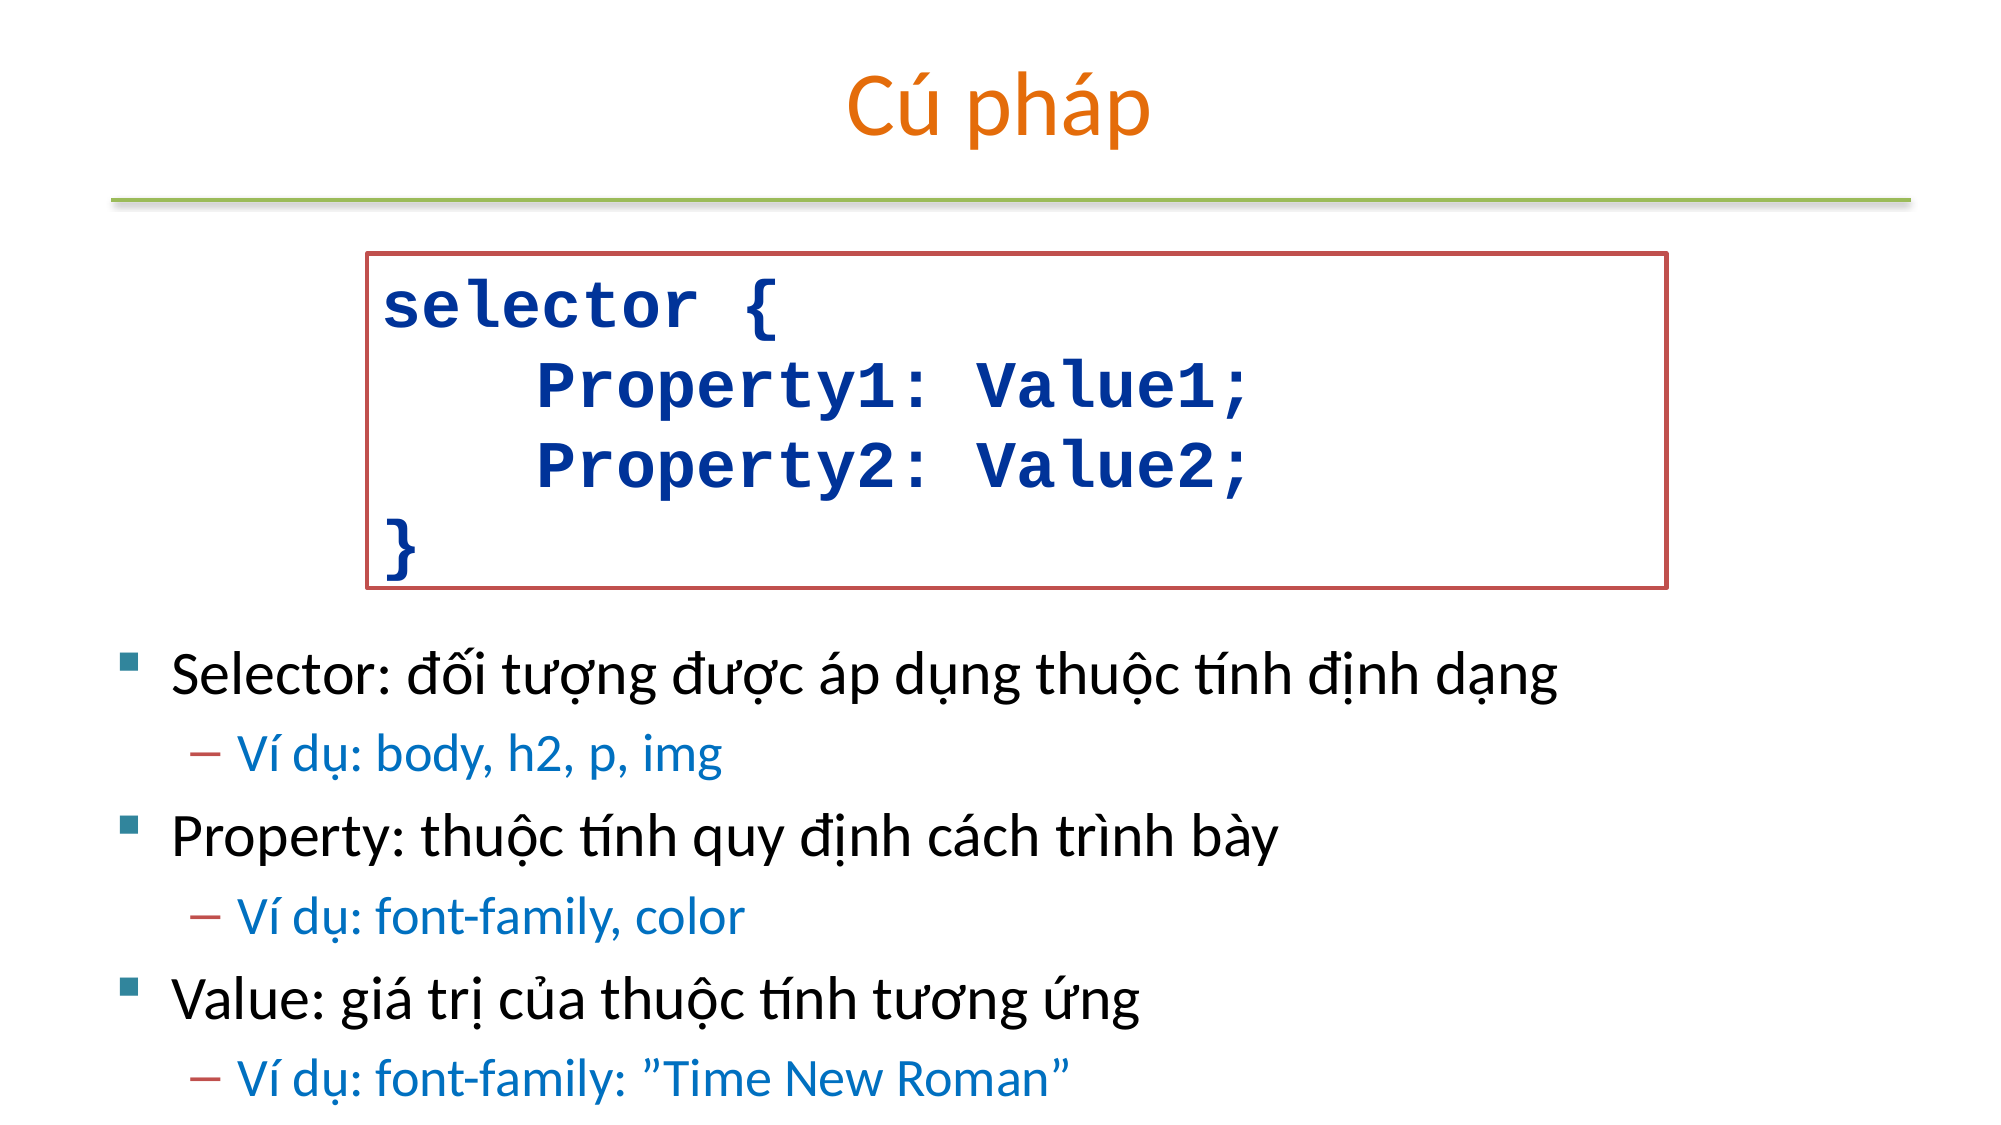

# Cú pháp
selector {
  Property1: Value1;
  Property2: Value2;
}
Selector: đối tượng được áp dụng thuộc tính định dạng
Ví dụ: body, h2, p, img
Property: thuộc tính quy định cách trình bày
Ví dụ: font-family, color
Value: giá trị của thuộc tính tương ứng
Ví dụ: font-family: ”Time New Roman”